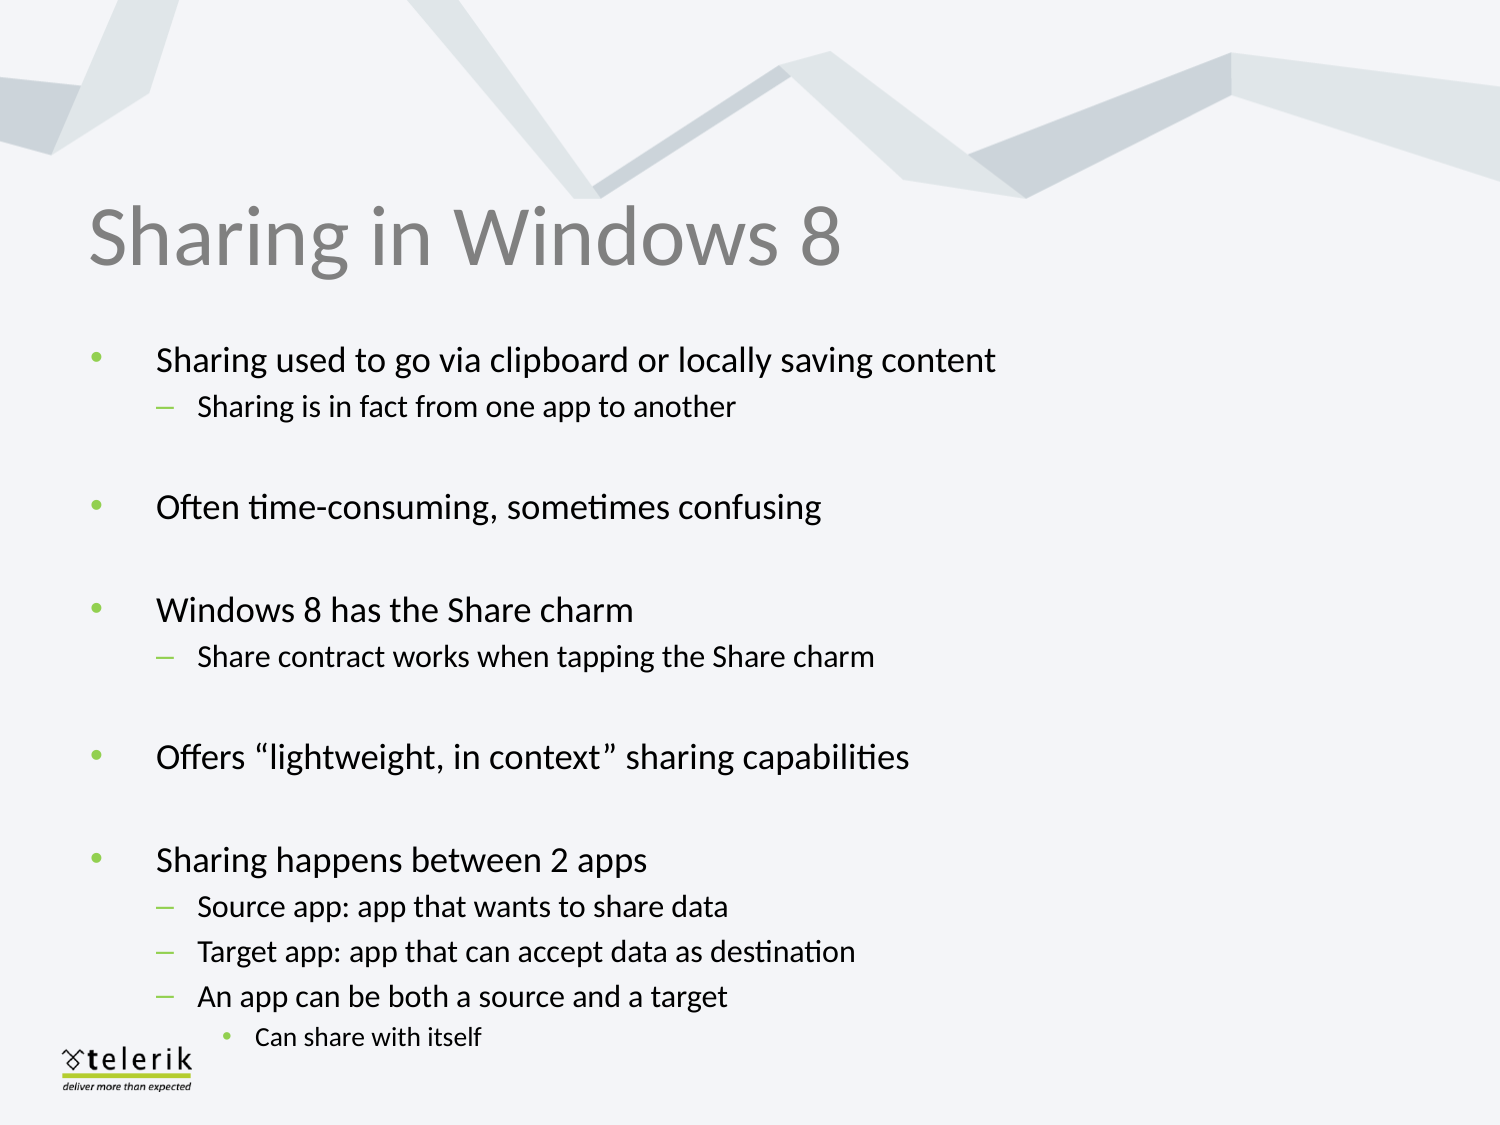

# Sharing in Windows 8
Sharing used to go via clipboard or locally saving content
Sharing is in fact from one app to another

Often time-consuming, sometimes confusing

Windows 8 has the Share charm
Share contract works when tapping the Share charm

Offers “lightweight, in context” sharing capabilities

Sharing happens between 2 apps
Source app: app that wants to share data
Target app: app that can accept data as destination
An app can be both a source and a target
Can share with itself